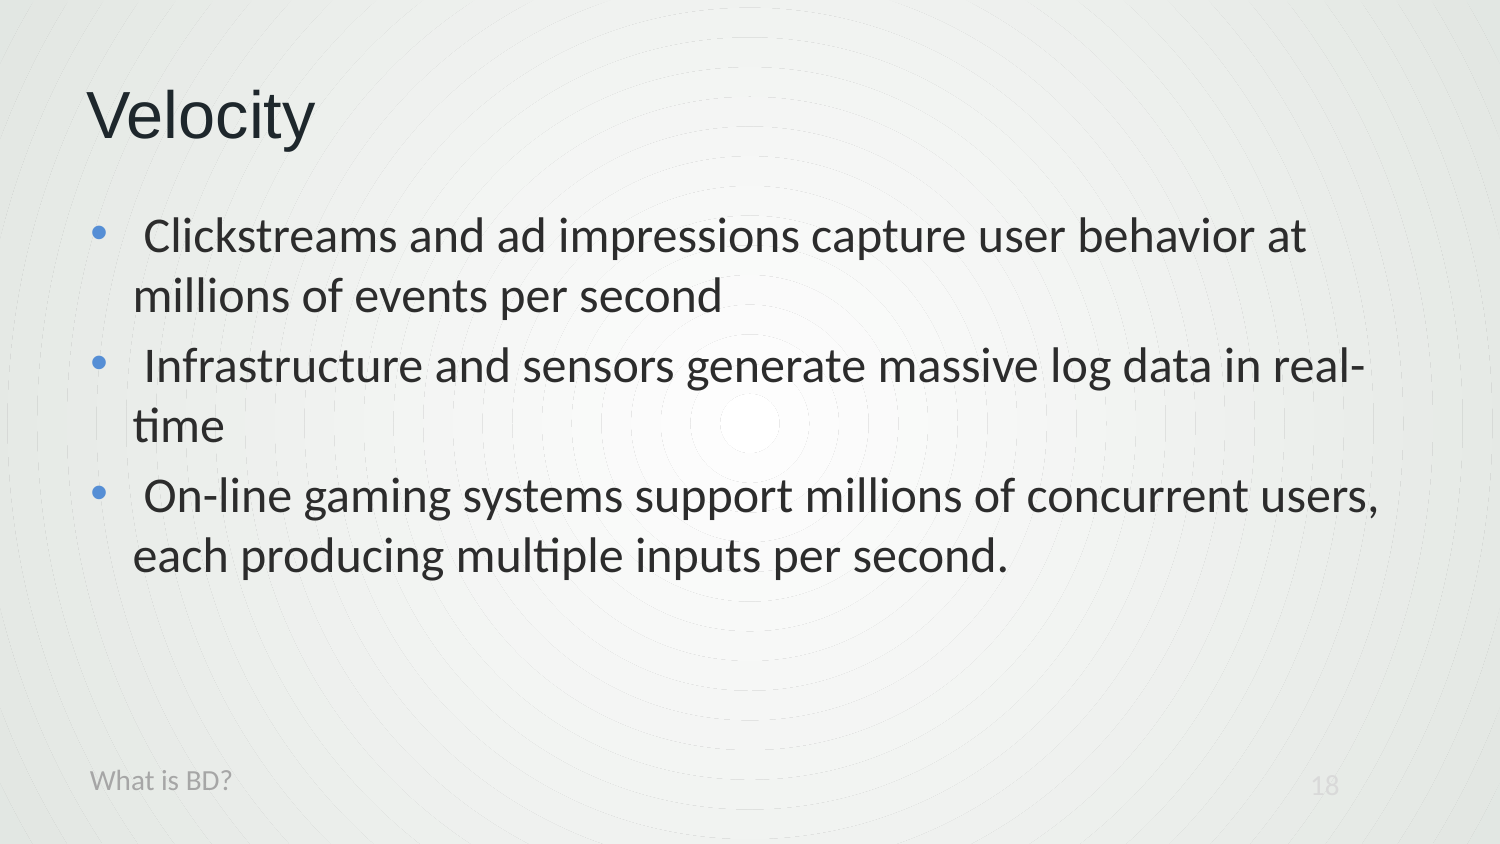

# Velocity

 Clickstreams and ad impressions capture user behavior at millions of events per second
 Infrastructure and sensors generate massive log data in real-time
 On-line gaming systems support millions of concurrent users, each producing multiple inputs per second.
What is BD?
18